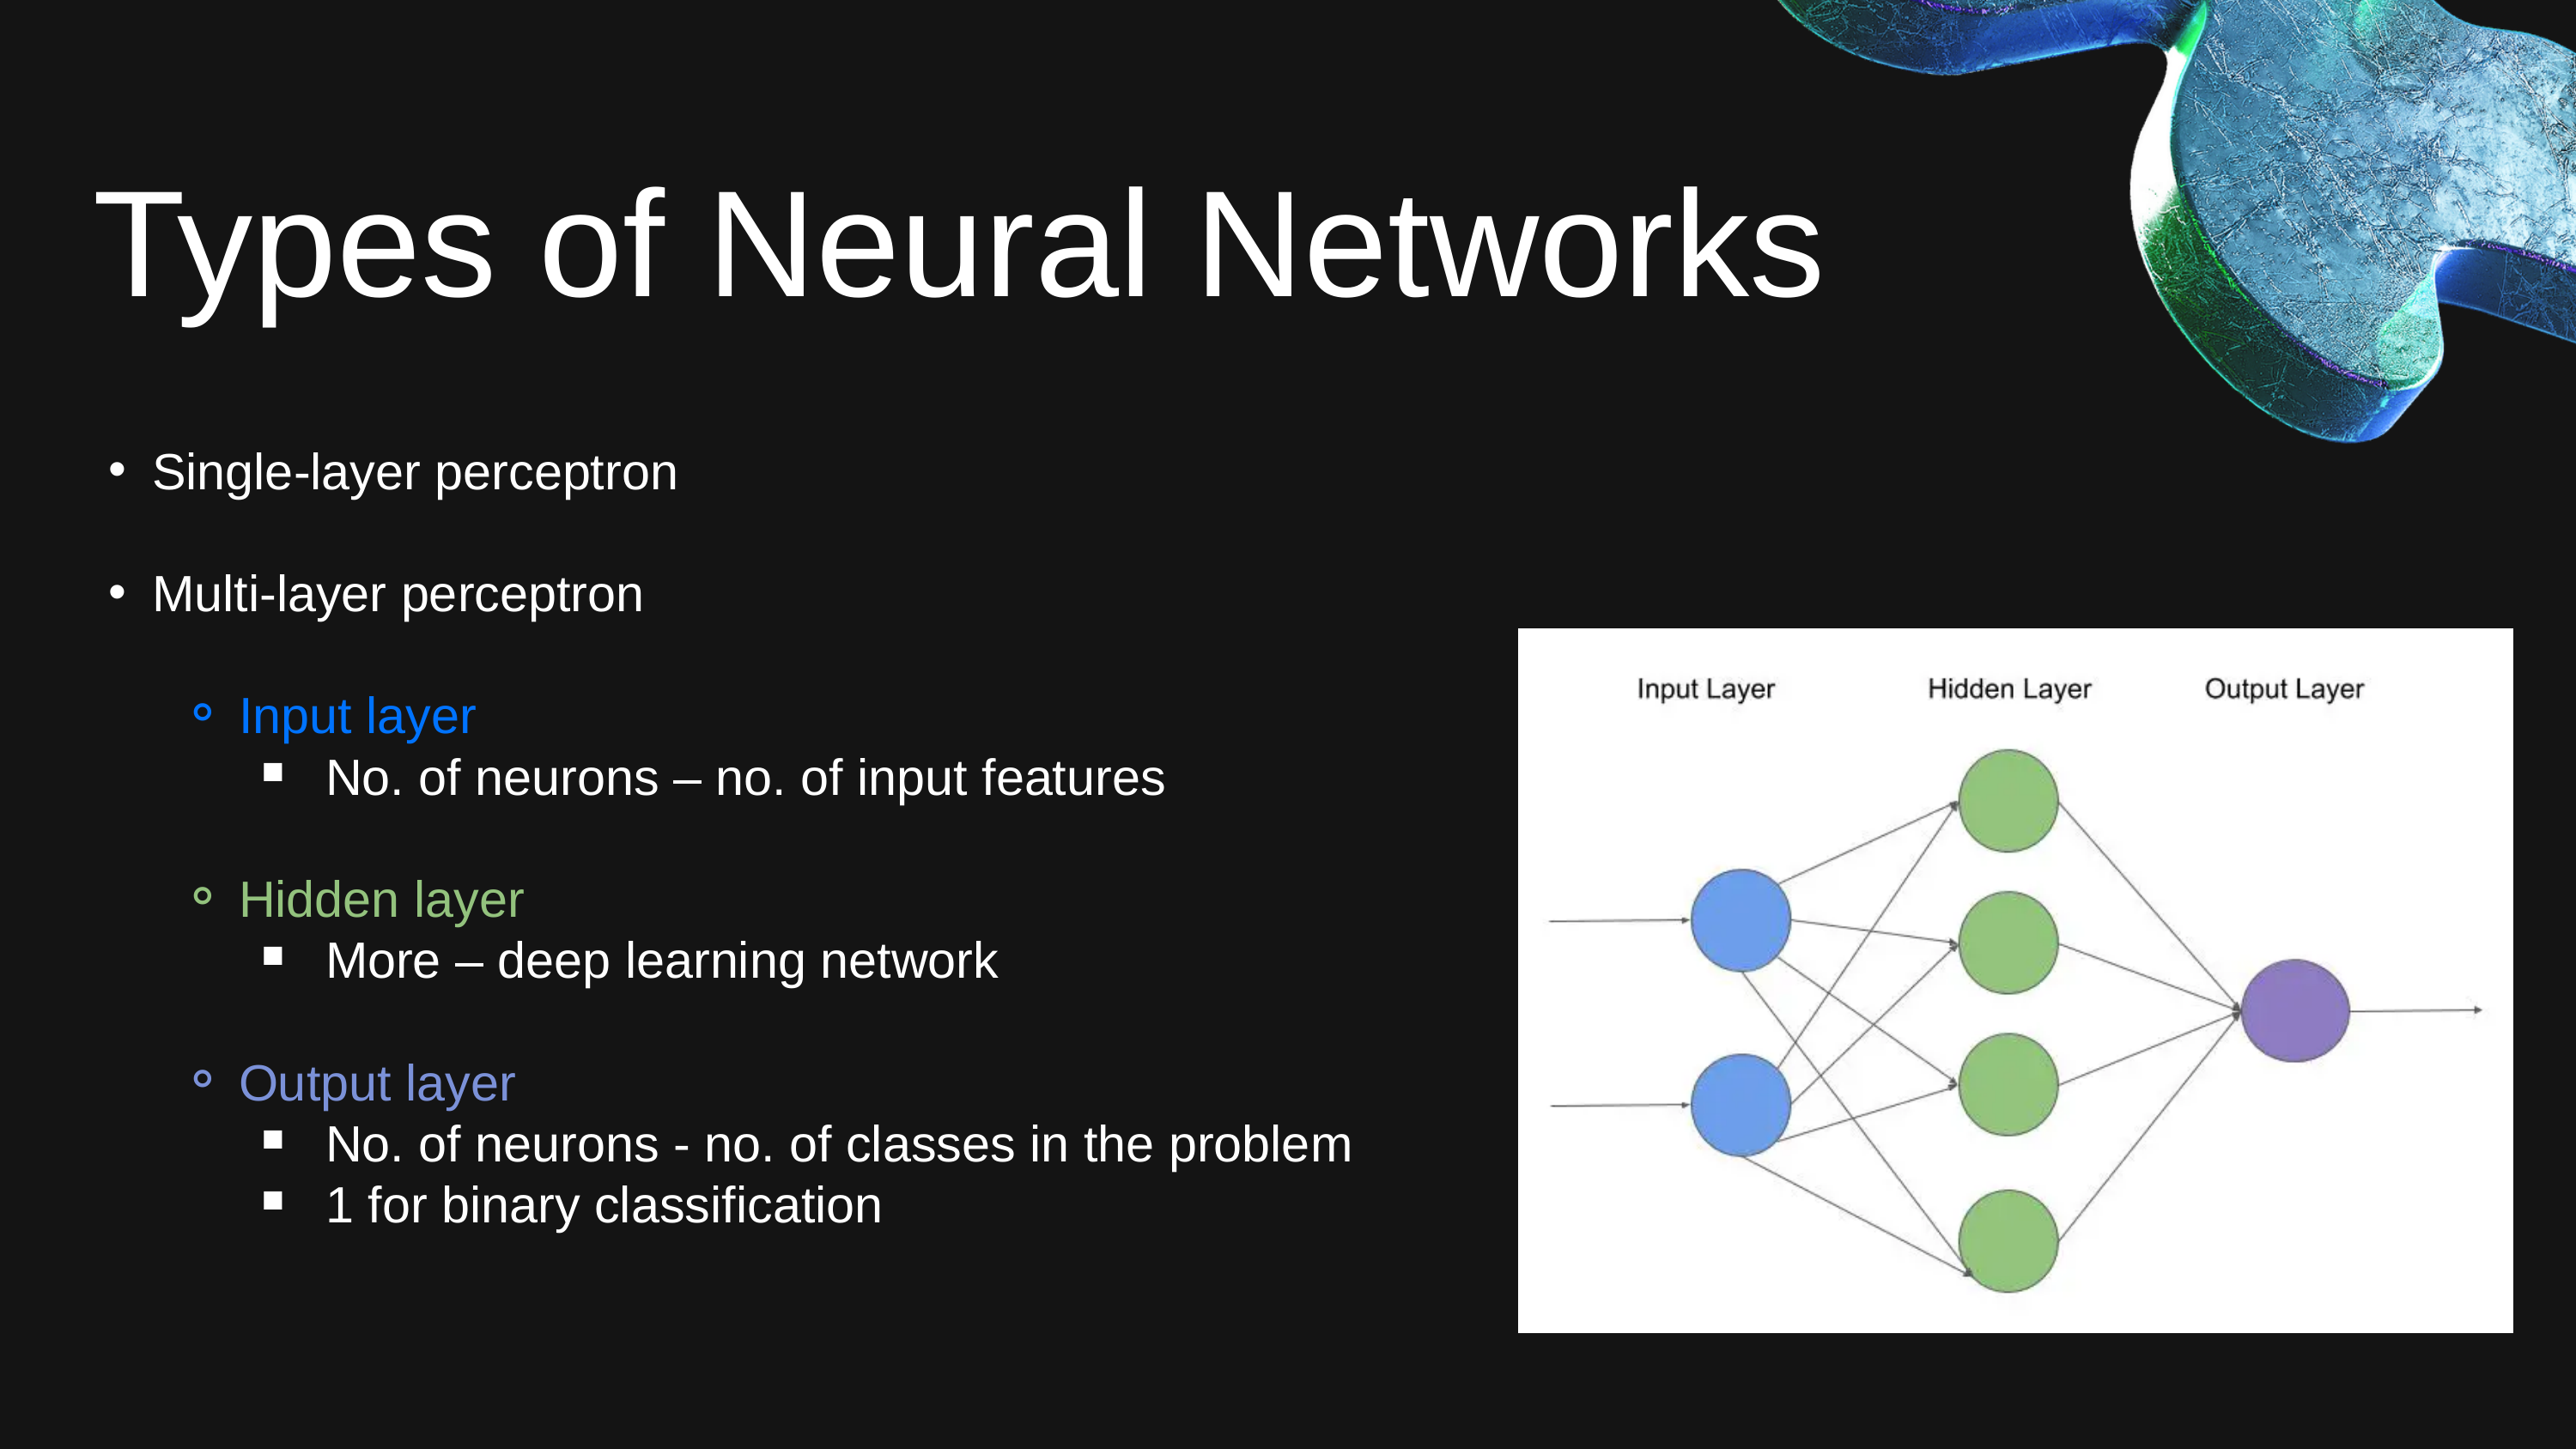

Types of Neural Networks
Single-layer perceptron

Multi-layer perceptron

Input layer
No. of neurons – no. of input features

Hidden layer
More – deep learning network

Output layer
No. of neurons - no. of classes in the problem
1 for binary classification